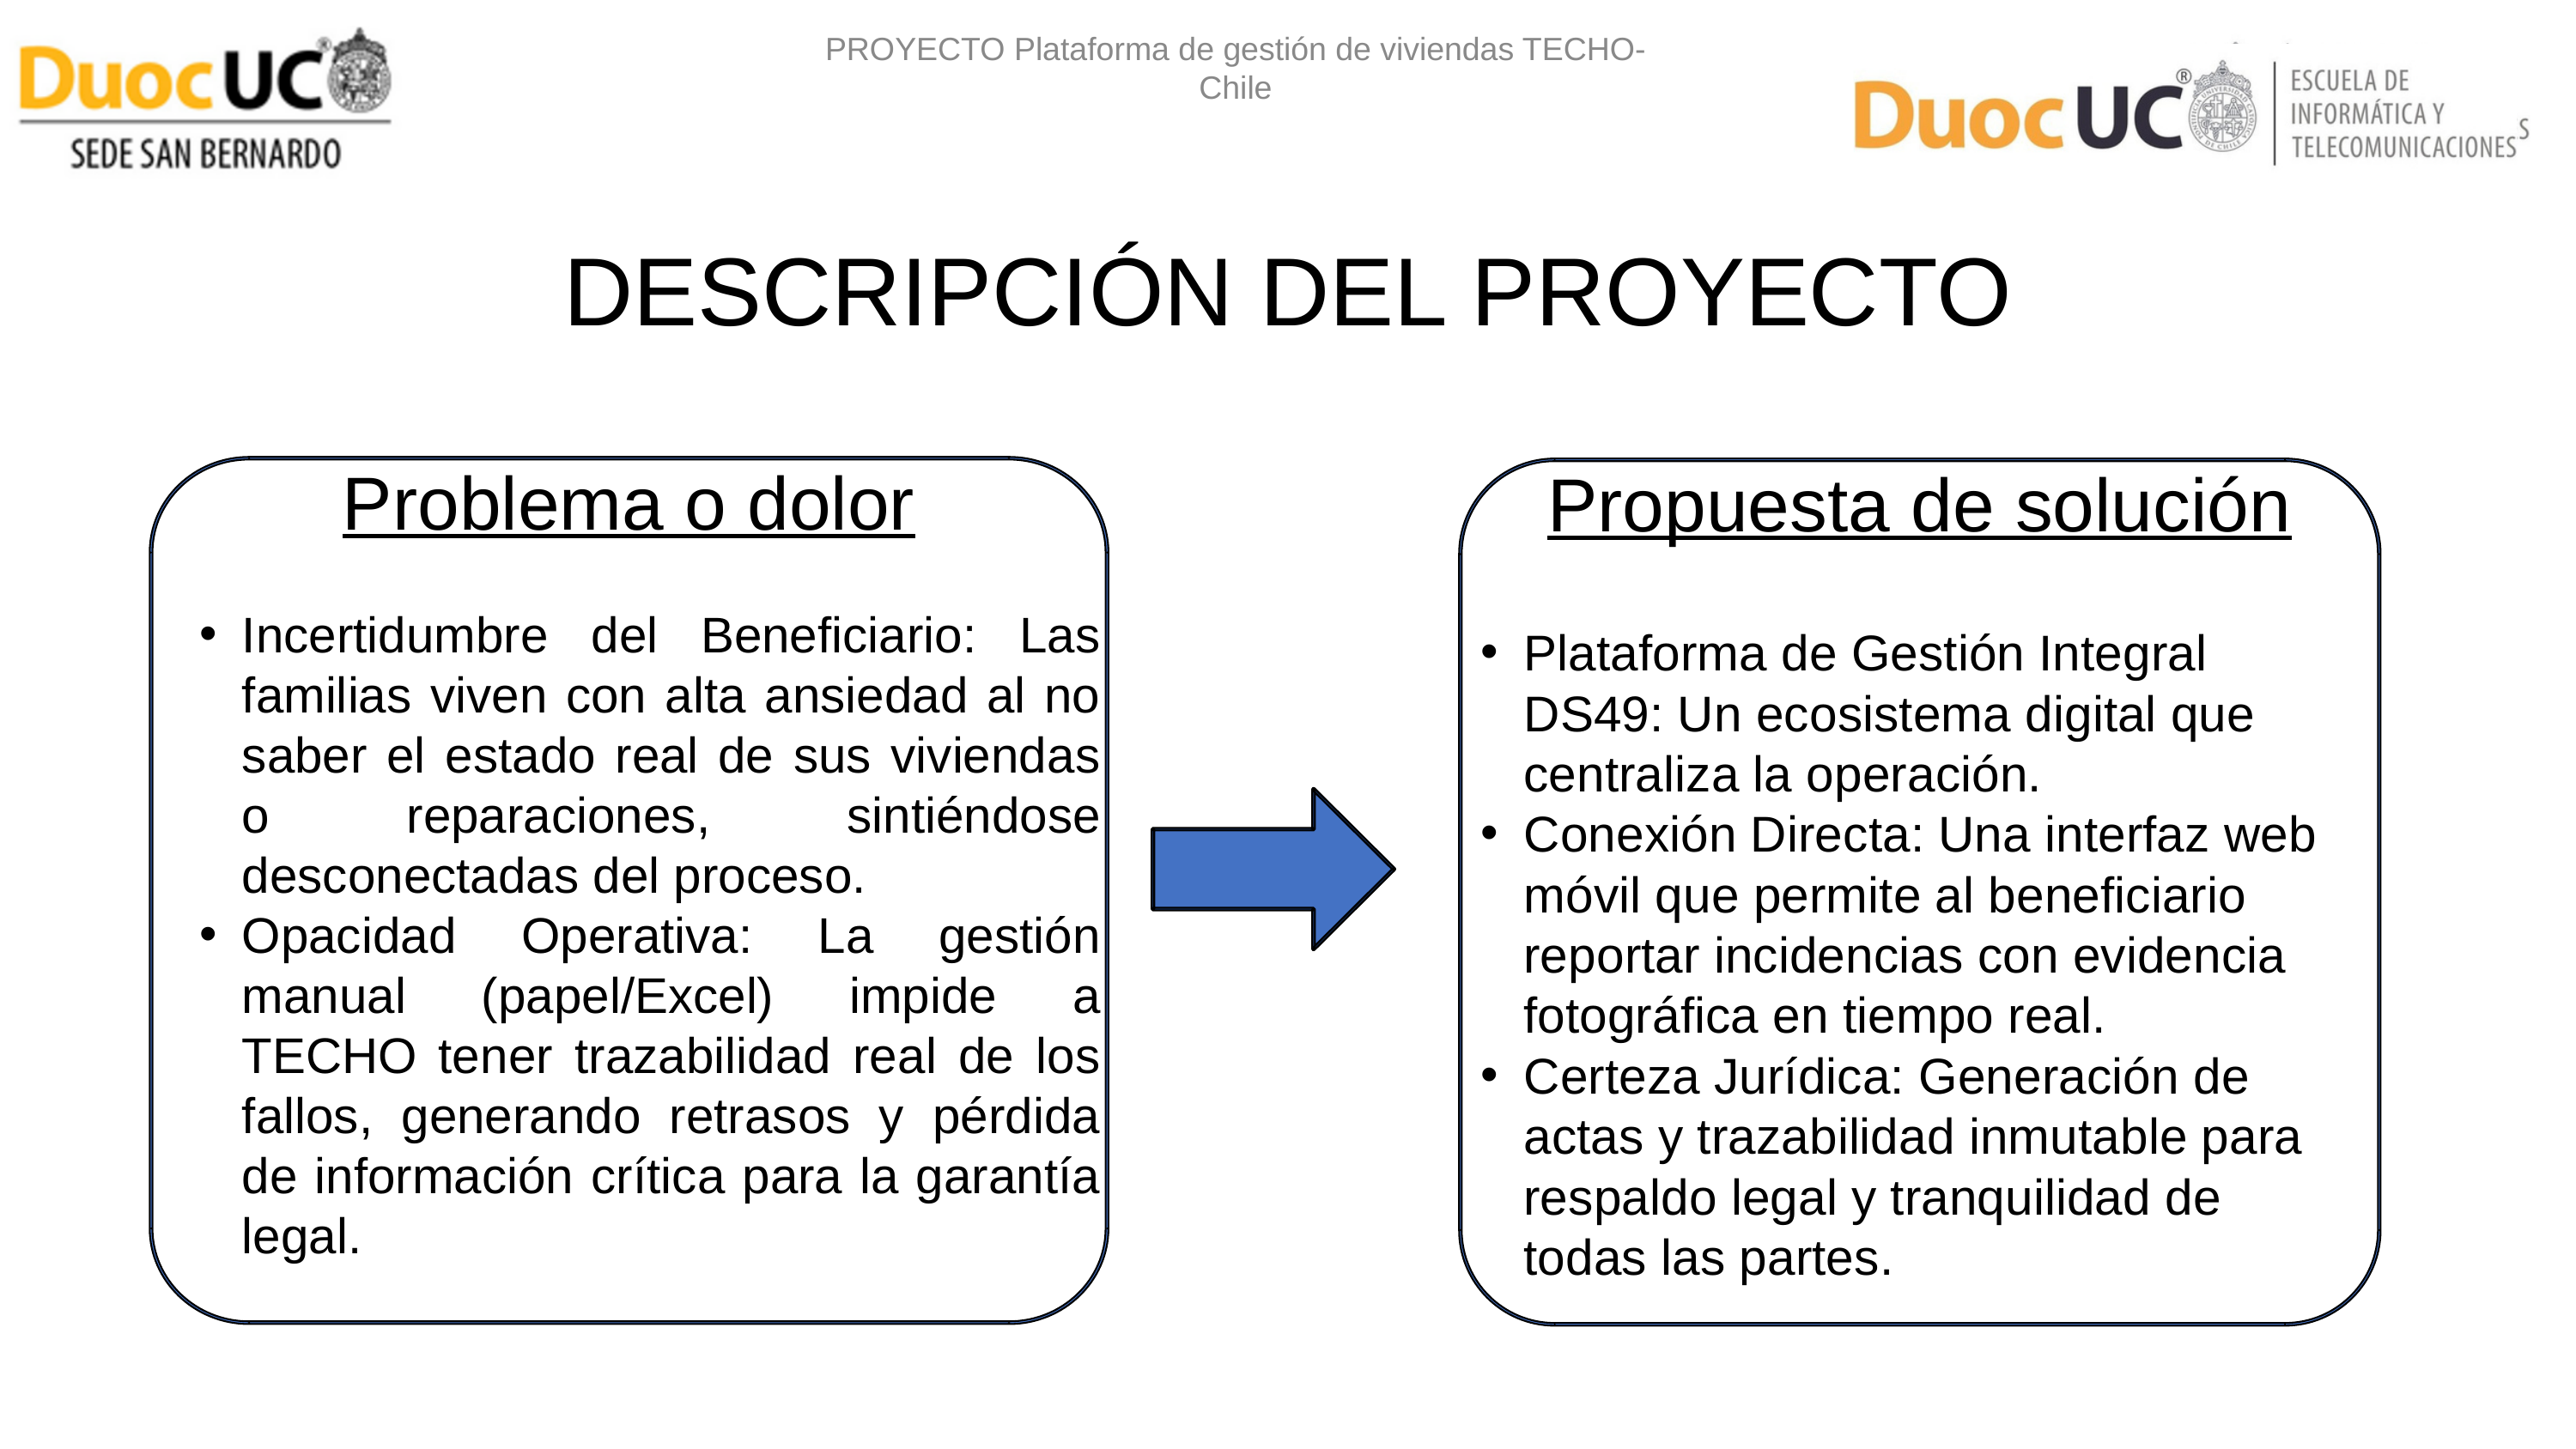

PROYECTO Plataforma de gestión de viviendas TECHO- Chile

DESCRIPCIÓN DEL PROYECTO

Problema o dolor

Incertidumbre del Beneficiario: Las familias viven con alta ansiedad al no saber el estado real de sus viviendas o reparaciones, sintiéndose desconectadas del proceso.
Opacidad Operativa: La gestión manual (papel/Excel) impide a TECHO tener trazabilidad real de los fallos, generando retrasos y pérdida de información crítica para la garantía legal.

Propuesta de solución

Plataforma de Gestión Integral DS49: Un ecosistema digital que centraliza la operación.
Conexión Directa: Una interfaz web móvil que permite al beneficiario reportar incidencias con evidencia fotográfica en tiempo real.
Certeza Jurídica: Generación de actas y trazabilidad inmutable para respaldo legal y tranquilidad de todas las partes.